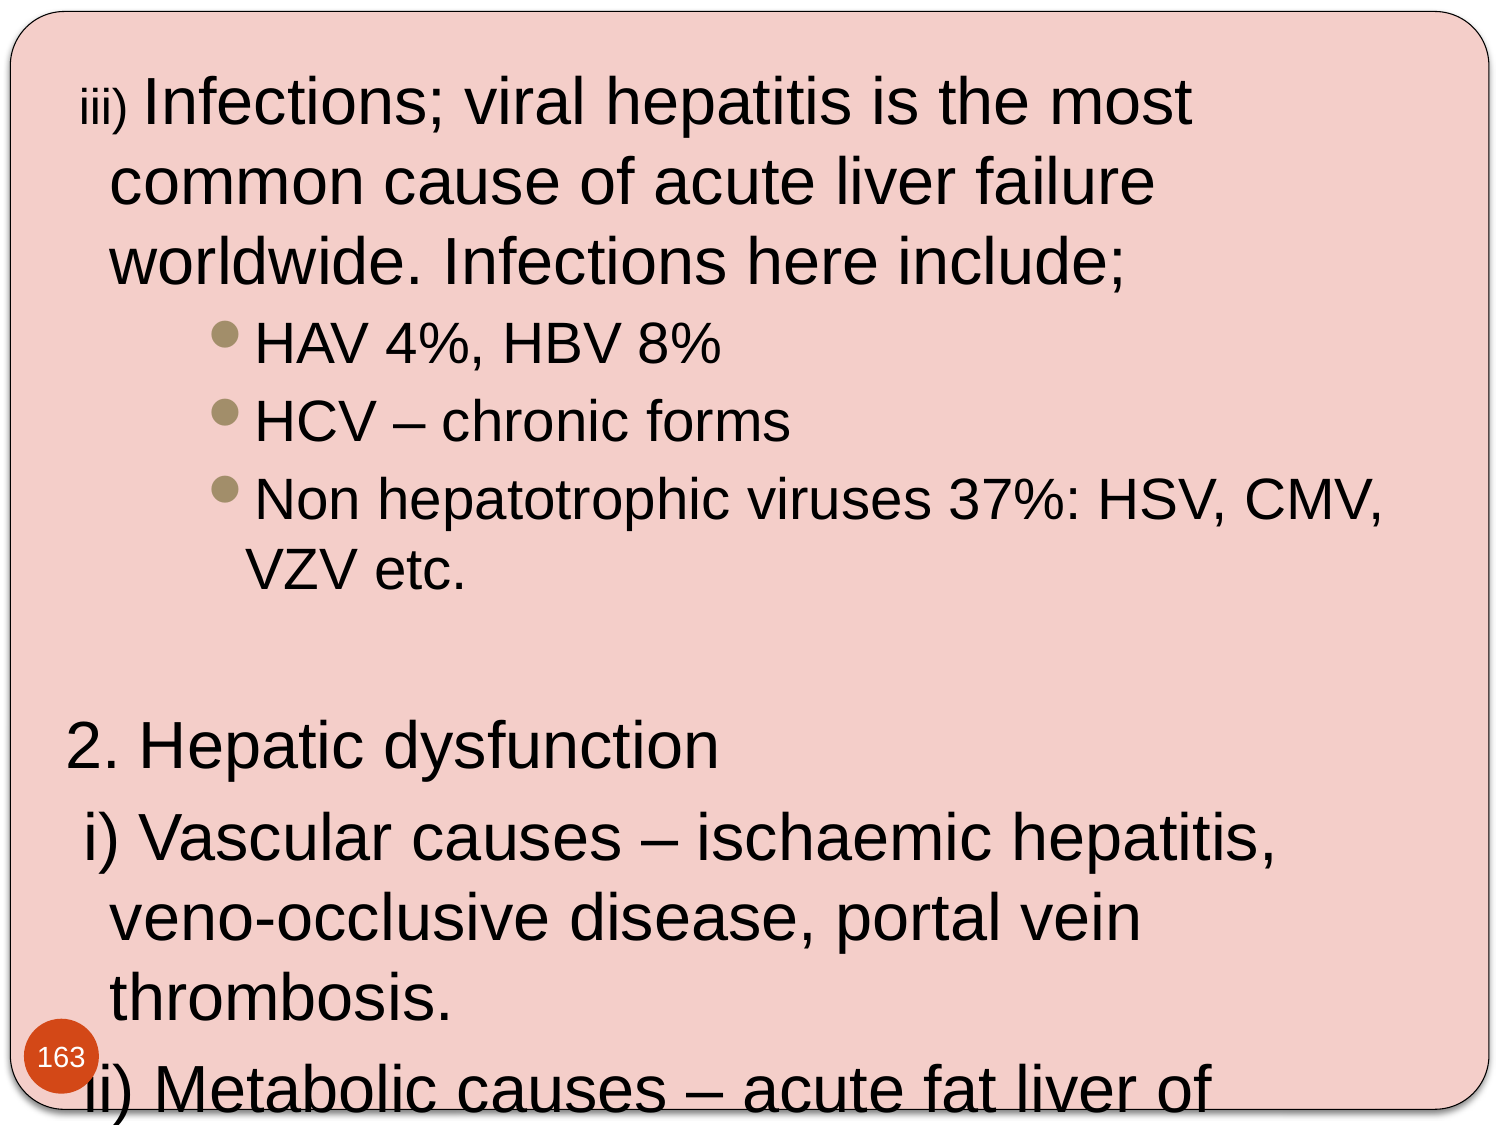

iii) Infections; viral hepatitis is the most common cause of acute liver failure worldwide. Infections here include;
HAV 4%, HBV 8%
HCV – chronic forms
Non hepatotrophic viruses 37%: HSV, CMV, VZV etc.

2. Hepatic dysfunction
 i) Vascular causes – ischaemic hepatitis, veno-occlusive disease, portal vein thrombosis.
 ii) Metabolic causes – acute fat liver of pregnancy, Reyes syndrome (where jaundice is not a feature).

163